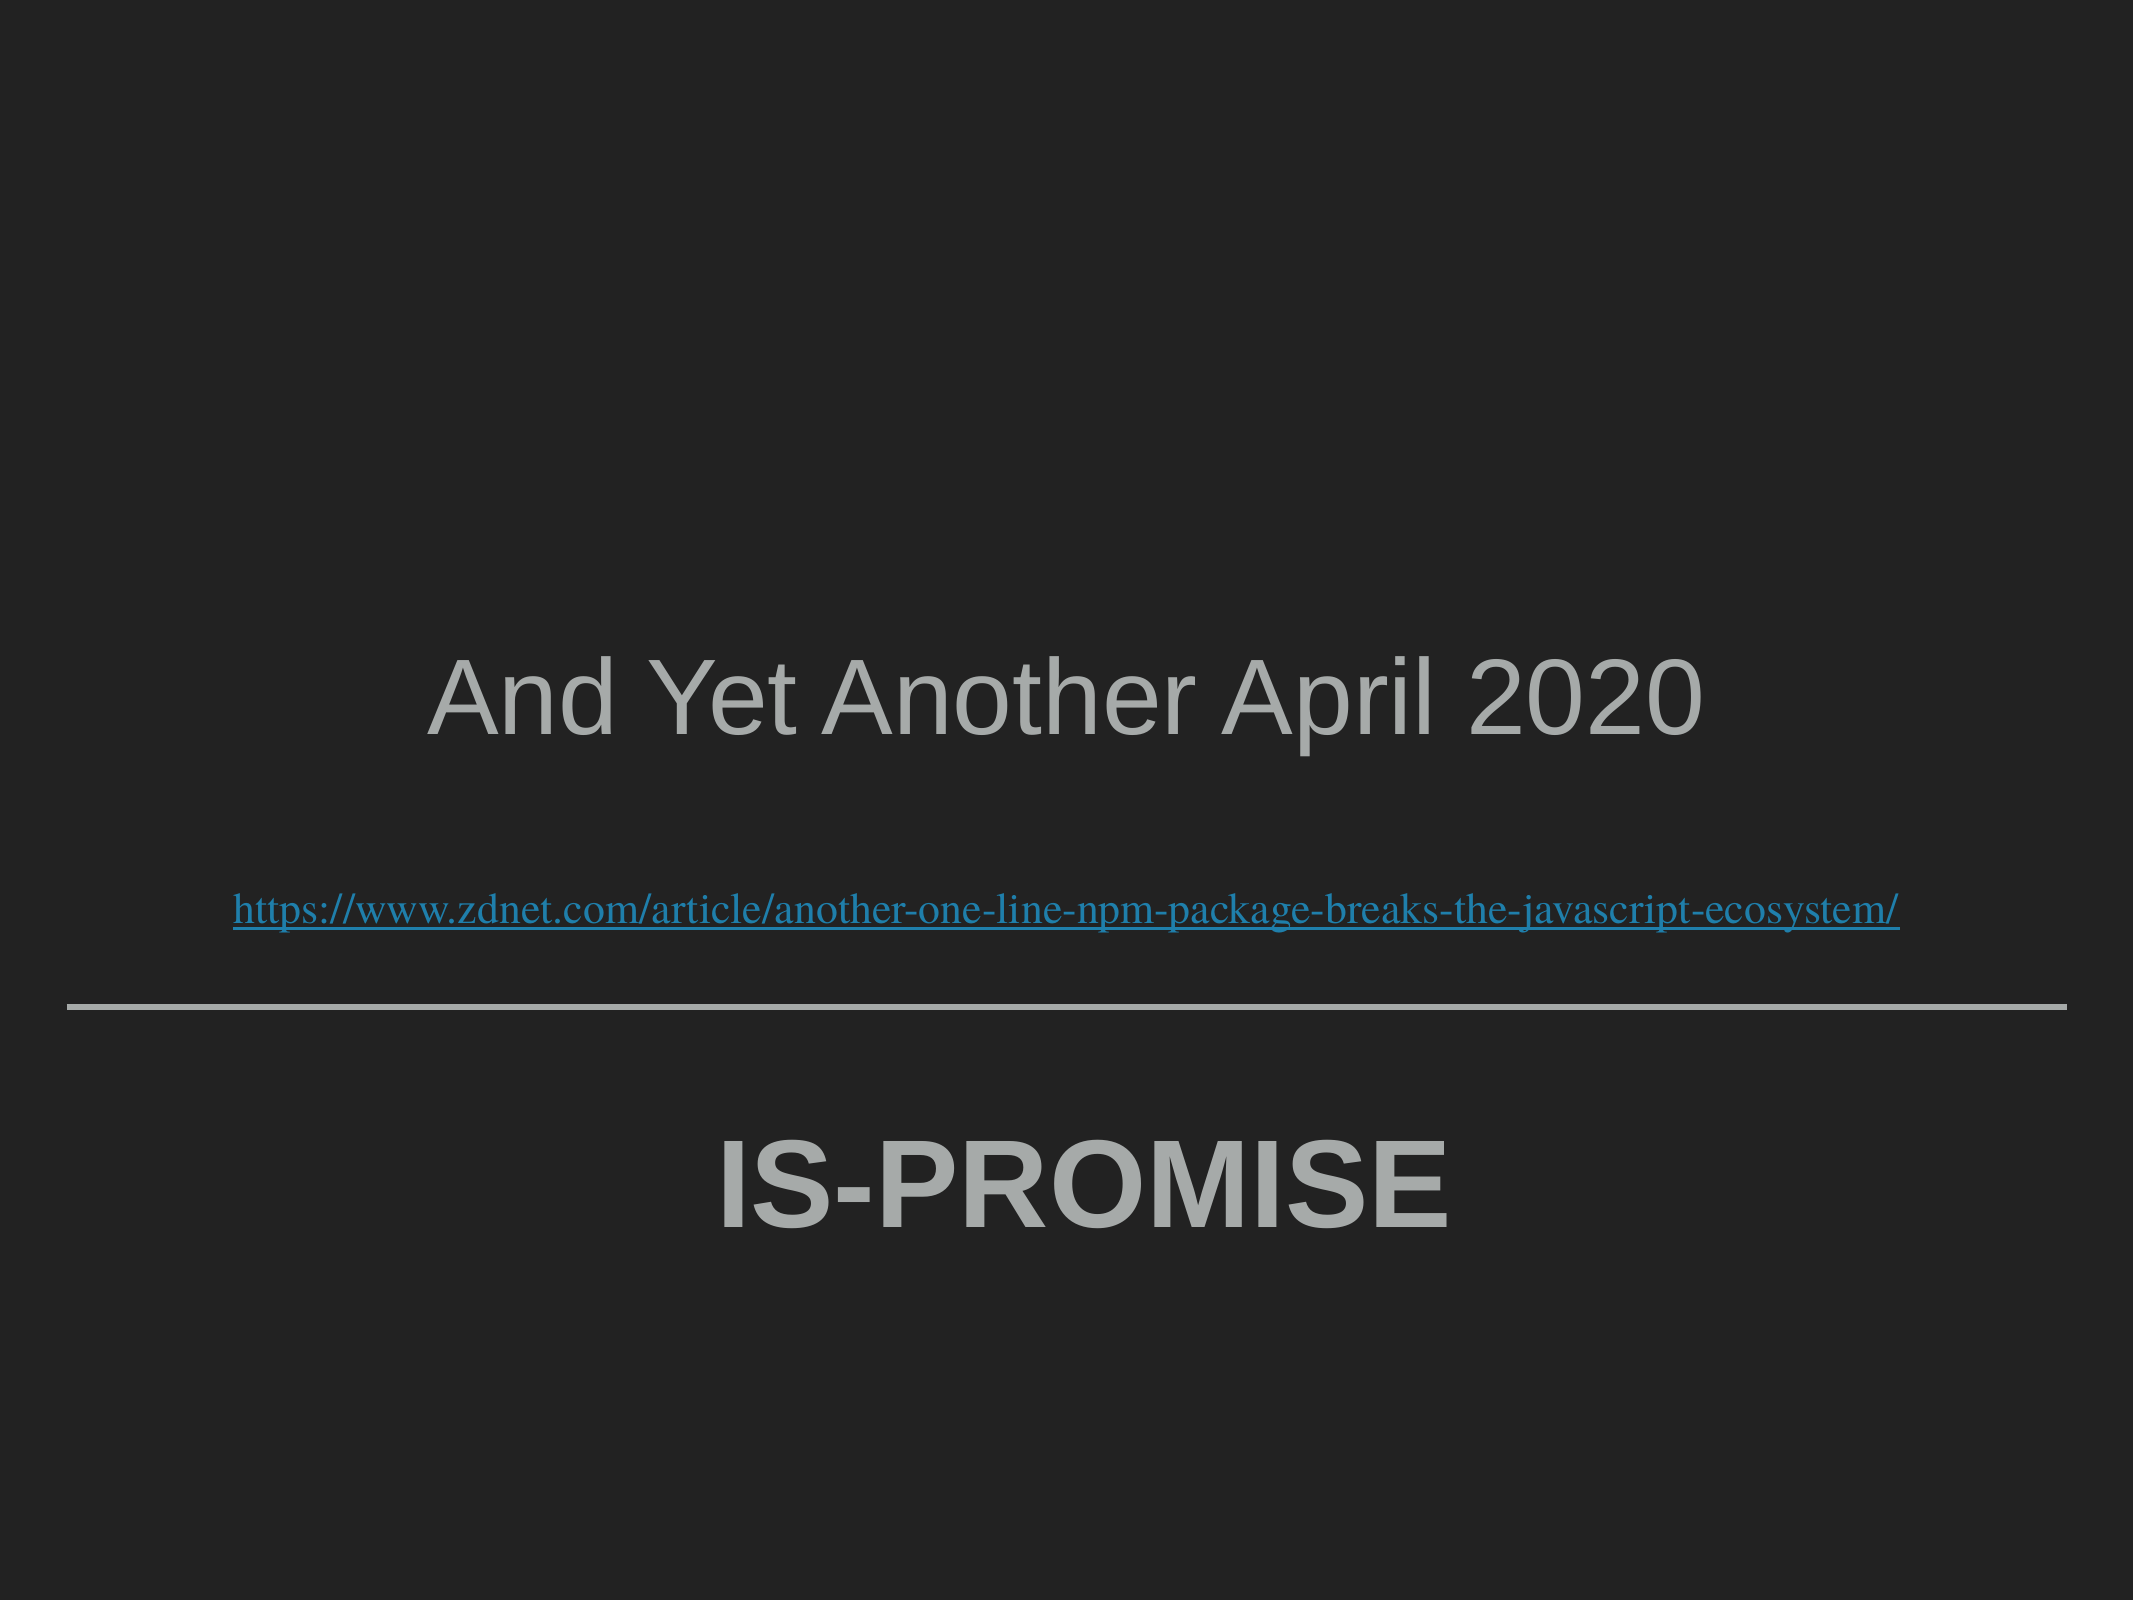

And Yet Another April 2020
https://www.zdnet.com/article/another-one-line-npm-package-breaks-the-javascript-ecosystem/
# is-promise